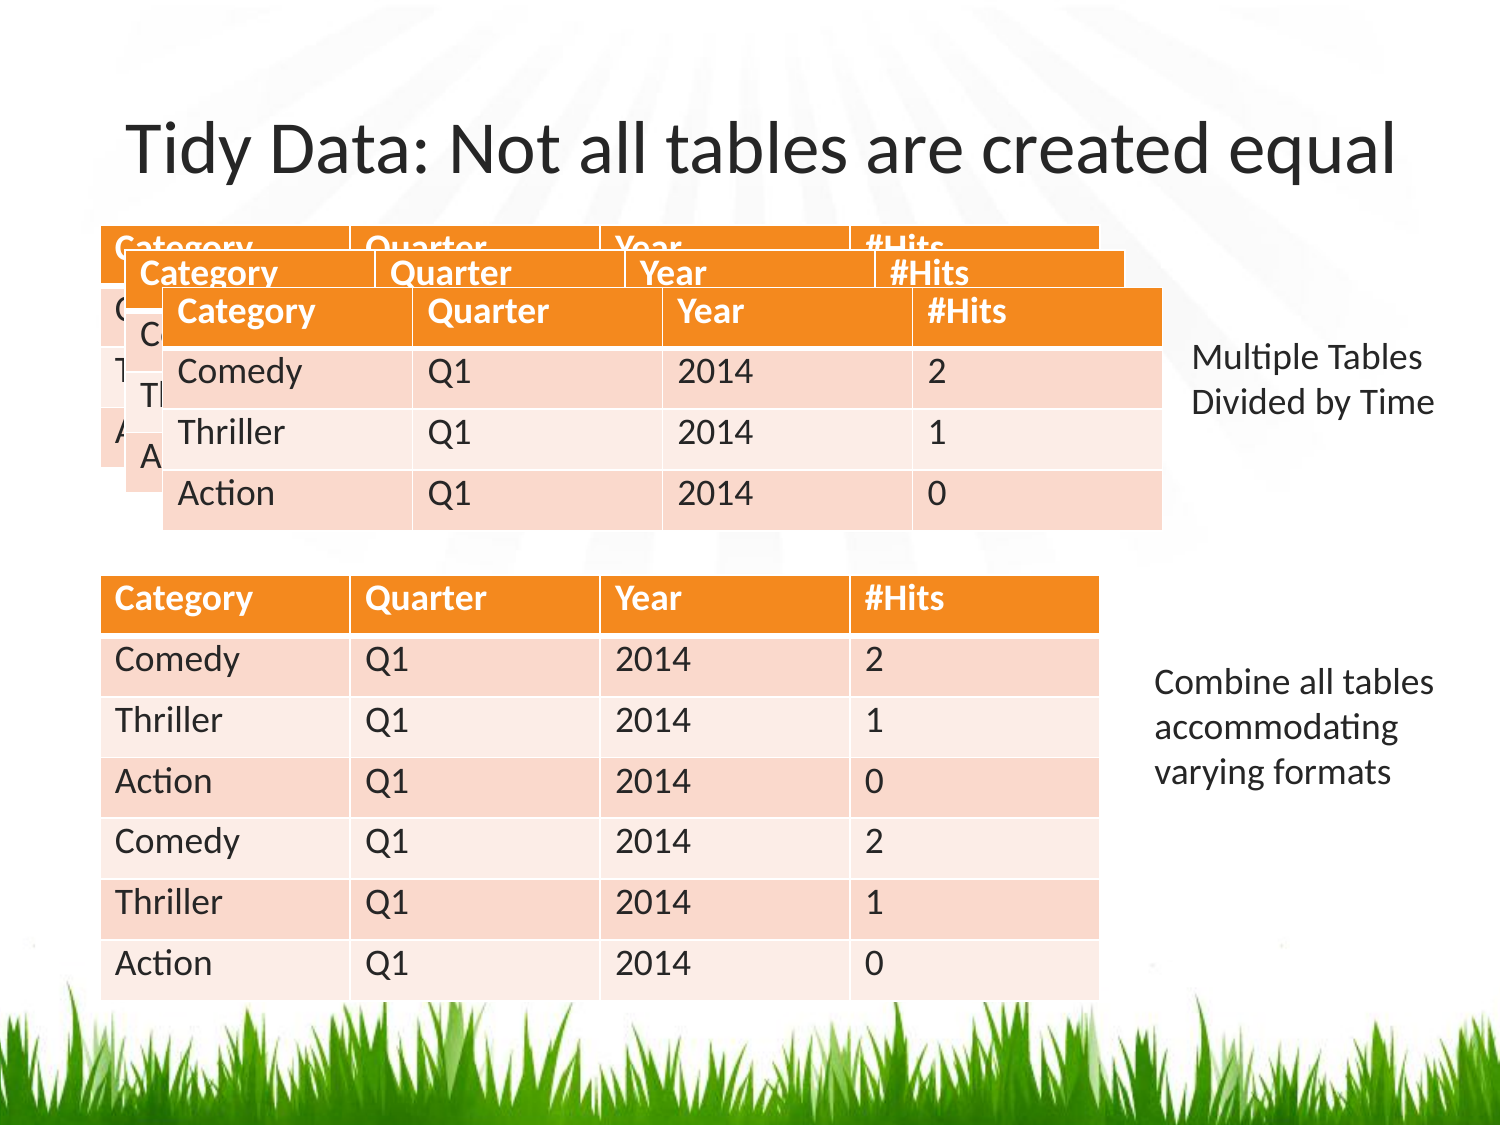

Tidy Data: Not all tables are created equal
| Category | Quarter | Year | #Hits |
| --- | --- | --- | --- |
| Comedy | Q1 | 2014 | 2 |
| Thriller | Q1 | 2014 | 1 |
| Action | Q1 | 2014 | 0 |
| Category | Quarter | Year | #Hits |
| --- | --- | --- | --- |
| Comedy | Q1 | 2014 | 2 |
| Thriller | Q1 | 2014 | 1 |
| Action | Q1 | 2014 | 0 |
| Category | Quarter | Year | #Hits |
| --- | --- | --- | --- |
| Comedy | Q1 | 2014 | 2 |
| Thriller | Q1 | 2014 | 1 |
| Action | Q1 | 2014 | 0 |
Multiple Tables
Divided by Time
| Category | Quarter | Year | #Hits |
| --- | --- | --- | --- |
| Comedy | Q1 | 2014 | 2 |
| Thriller | Q1 | 2014 | 1 |
| Action | Q1 | 2014 | 0 |
| Comedy | Q1 | 2014 | 2 |
| Thriller | Q1 | 2014 | 1 |
| Action | Q1 | 2014 | 0 |
Combine all tables
accommodating
varying formats